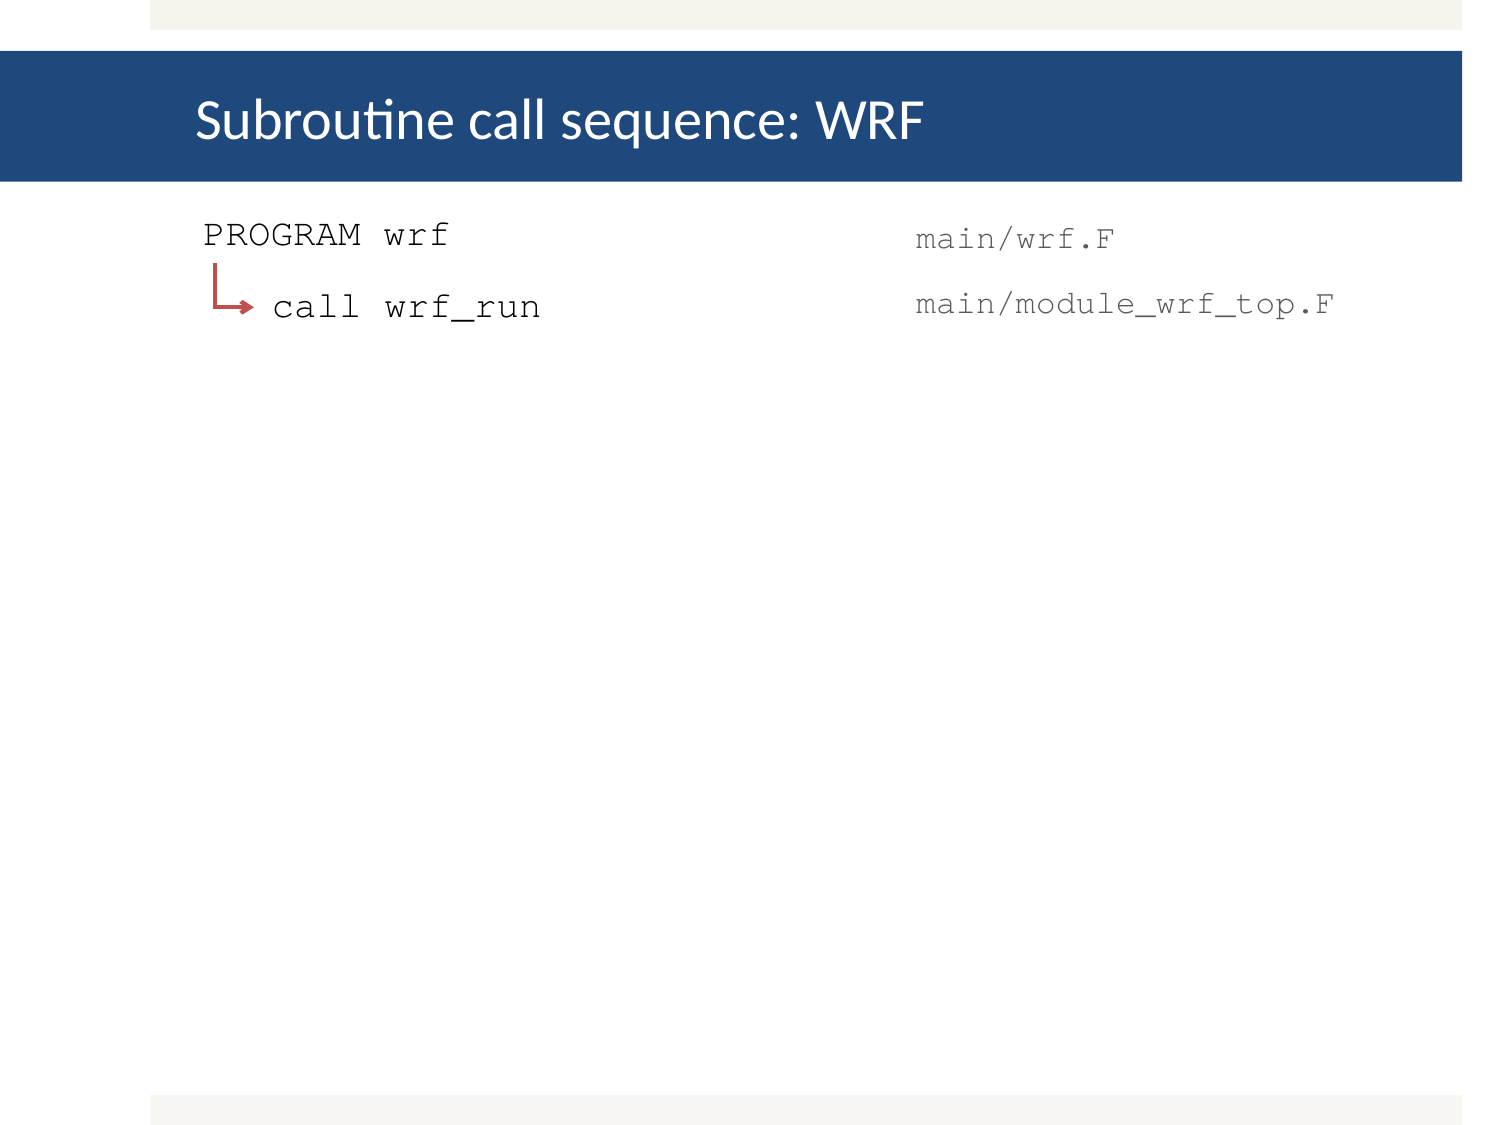

# Subroutine call sequence: WRF
PROGRAM wrf
main/wrf.F
call wrf_run
main/module_wrf_top.F